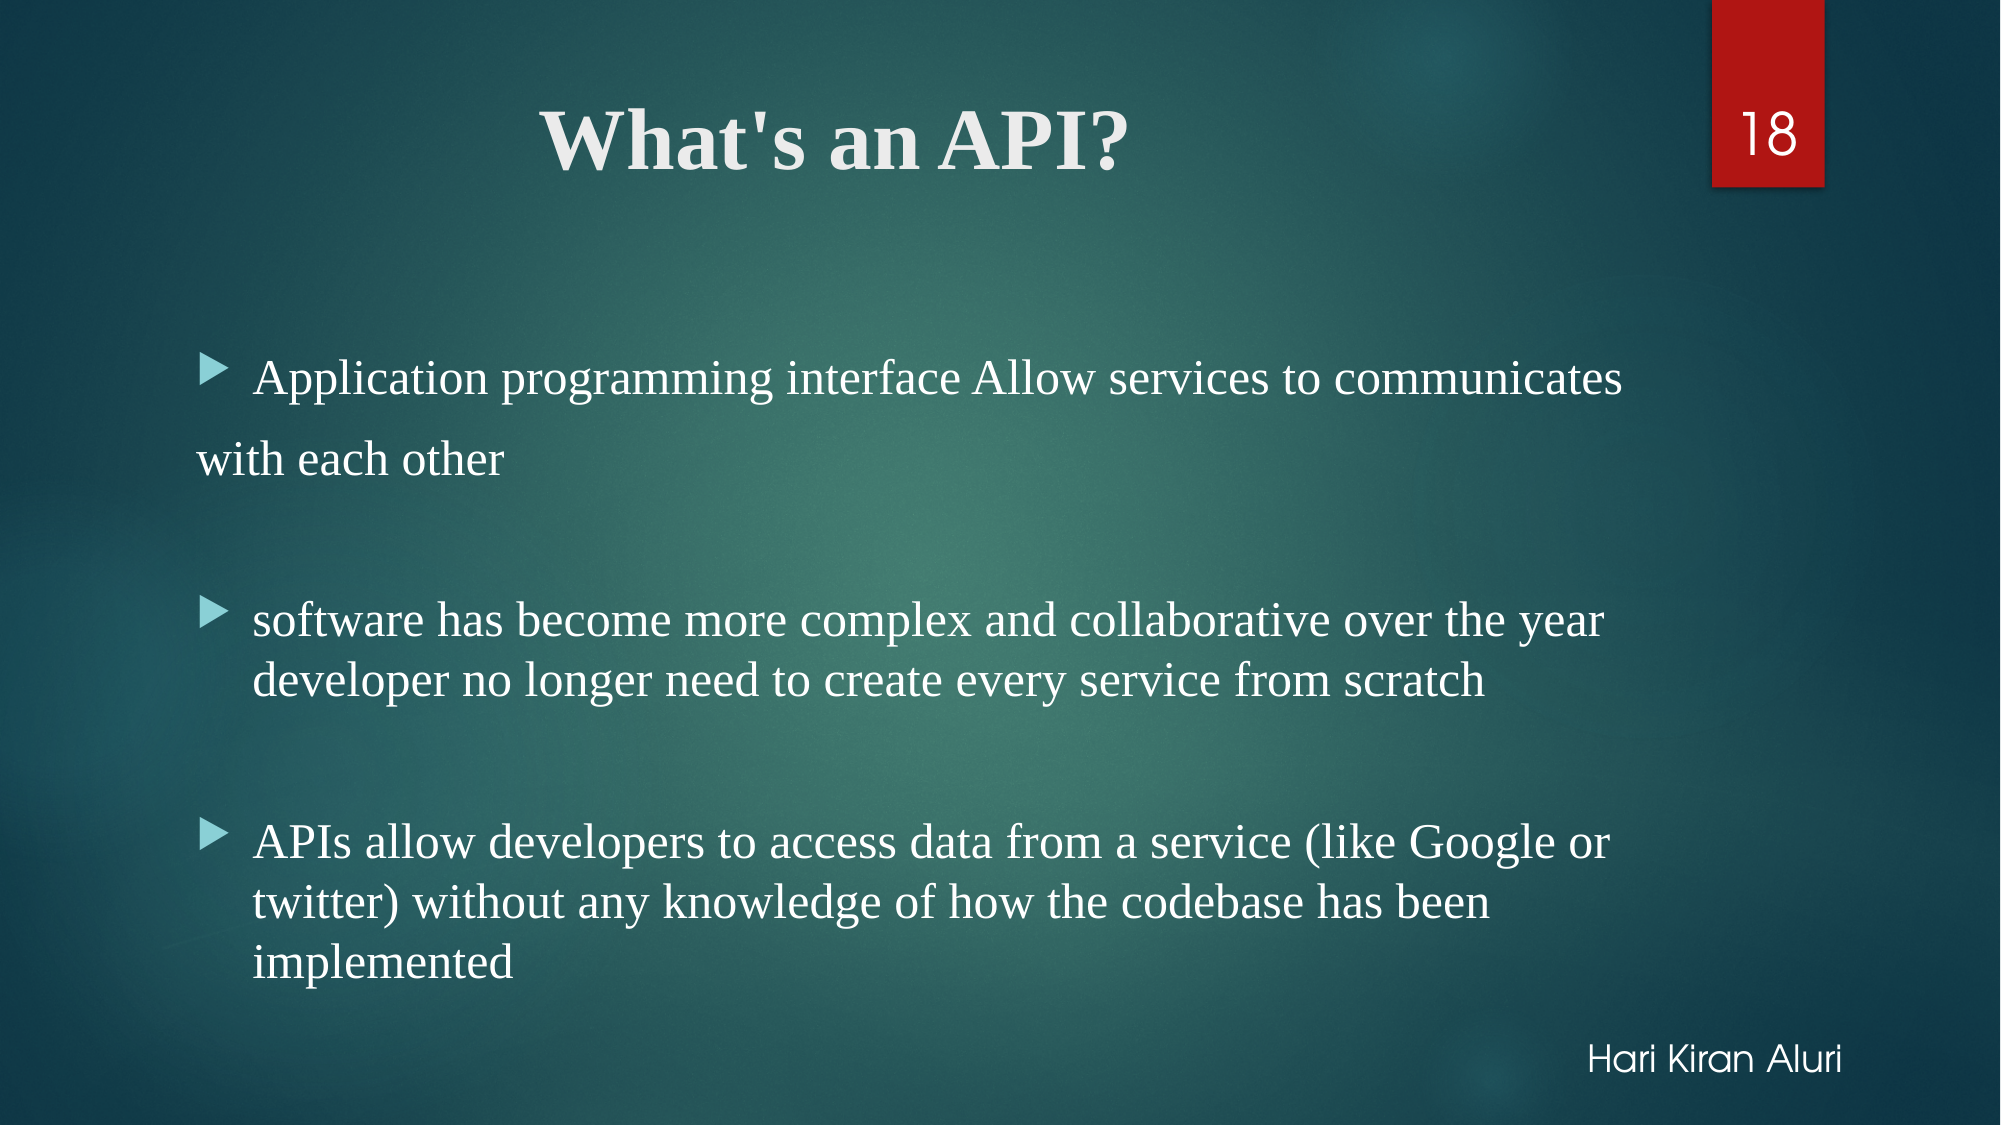

18
# What's an API?
Application programming interface Allow services to communicates
with each other

software has become more complex and collaborative over the year developer no longer need to create every service from scratch

APIs allow developers to access data from a service (like Google or twitter) without any knowledge of how the codebase has been implemented
Hari Kiran Aluri